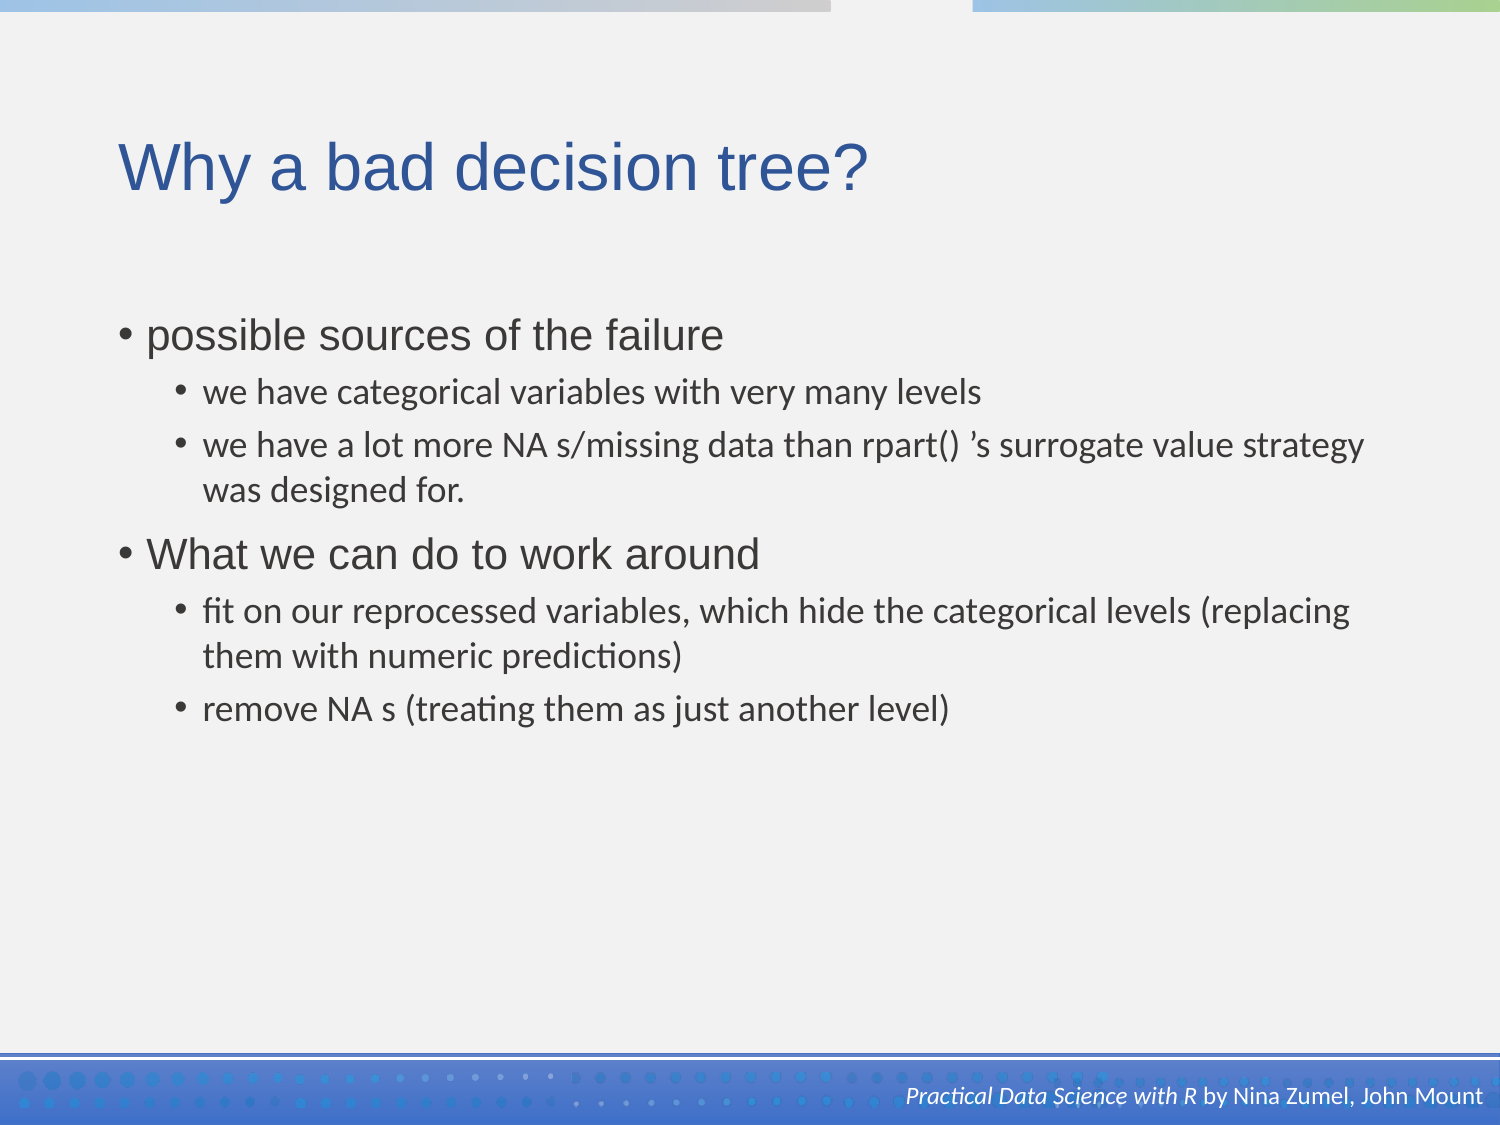

# Why a bad decision tree?
possible sources of the failure
we have categorical variables with very many levels
we have a lot more NA s/missing data than rpart() ’s surrogate value strategy was designed for.
What we can do to work around
fit on our reprocessed variables, which hide the categorical levels (replacing them with numeric predictions)
remove NA s (treating them as just another level)
Practical Data Science with R by Nina Zumel, John Mount